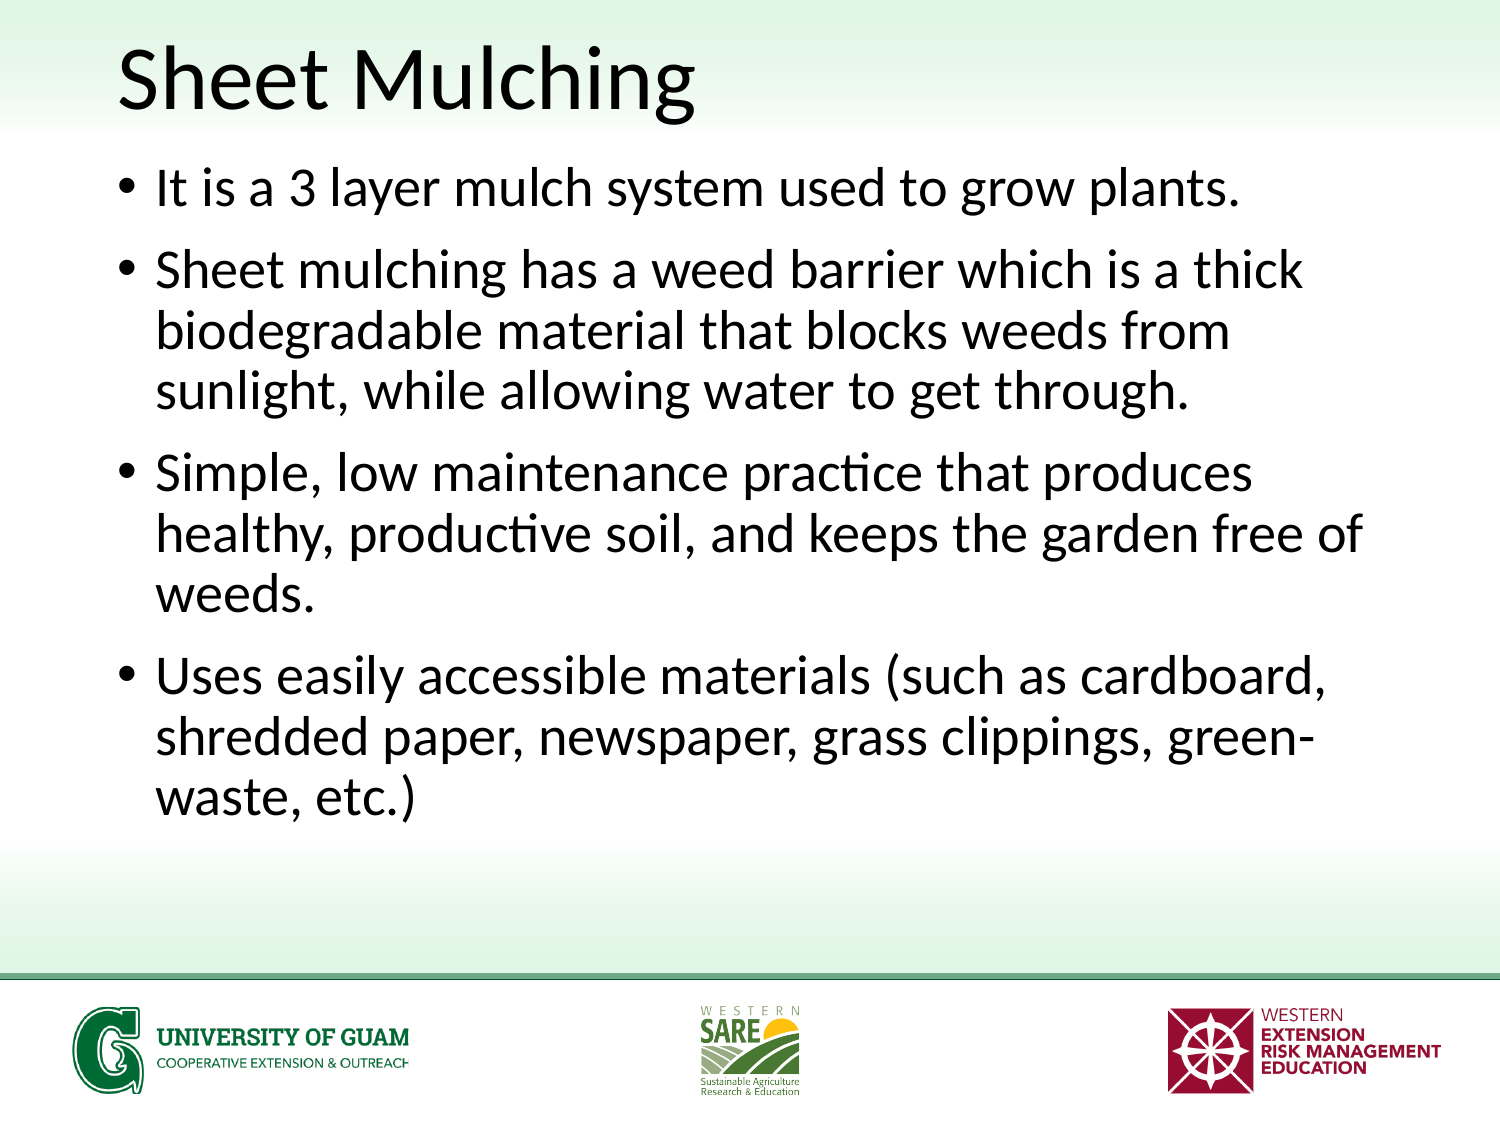

# Sheet Mulching
It is a 3 layer mulch system used to grow plants.
Sheet mulching has a weed barrier which is a thick biodegradable material that blocks weeds from sunlight, while allowing water to get through.
Simple, low maintenance practice that produces healthy, productive soil, and keeps the garden free of weeds.
Uses easily accessible materials (such as cardboard, shredded paper, newspaper, grass clippings, green-waste, etc.)